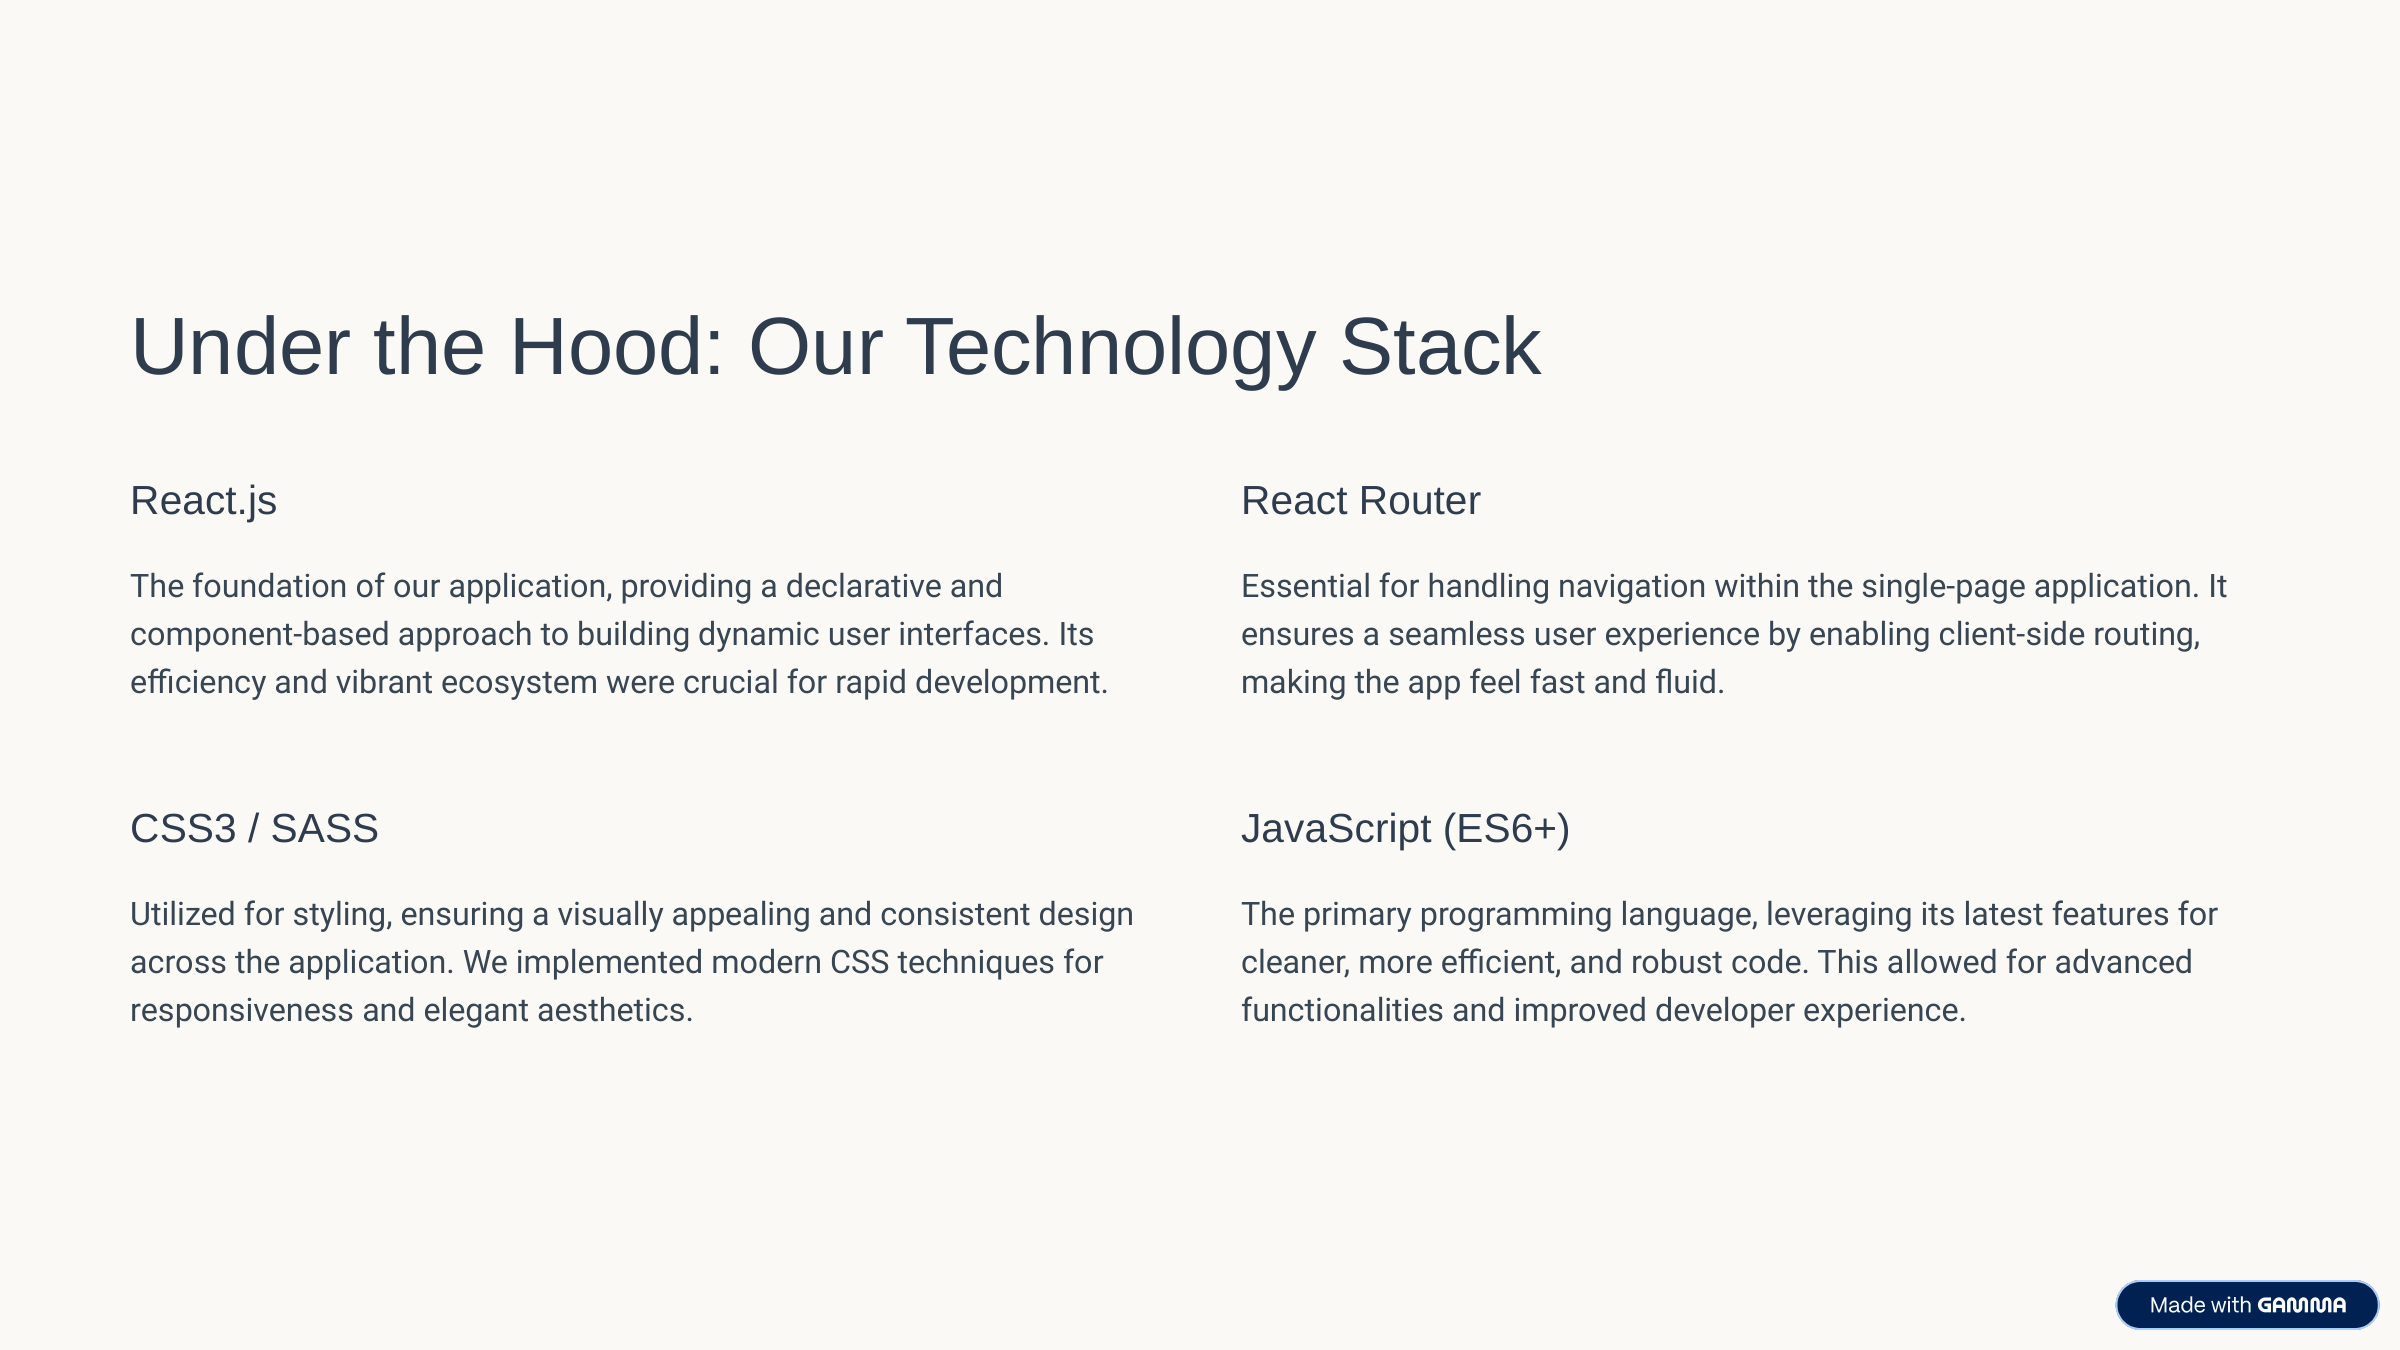

Under the Hood: Our Technology Stack
React.js
React Router
The foundation of our application, providing a declarative and component-based approach to building dynamic user interfaces. Its efficiency and vibrant ecosystem were crucial for rapid development.
Essential for handling navigation within the single-page application. It ensures a seamless user experience by enabling client-side routing, making the app feel fast and fluid.
CSS3 / SASS
JavaScript (ES6+)
Utilized for styling, ensuring a visually appealing and consistent design across the application. We implemented modern CSS techniques for responsiveness and elegant aesthetics.
The primary programming language, leveraging its latest features for cleaner, more efficient, and robust code. This allowed for advanced functionalities and improved developer experience.